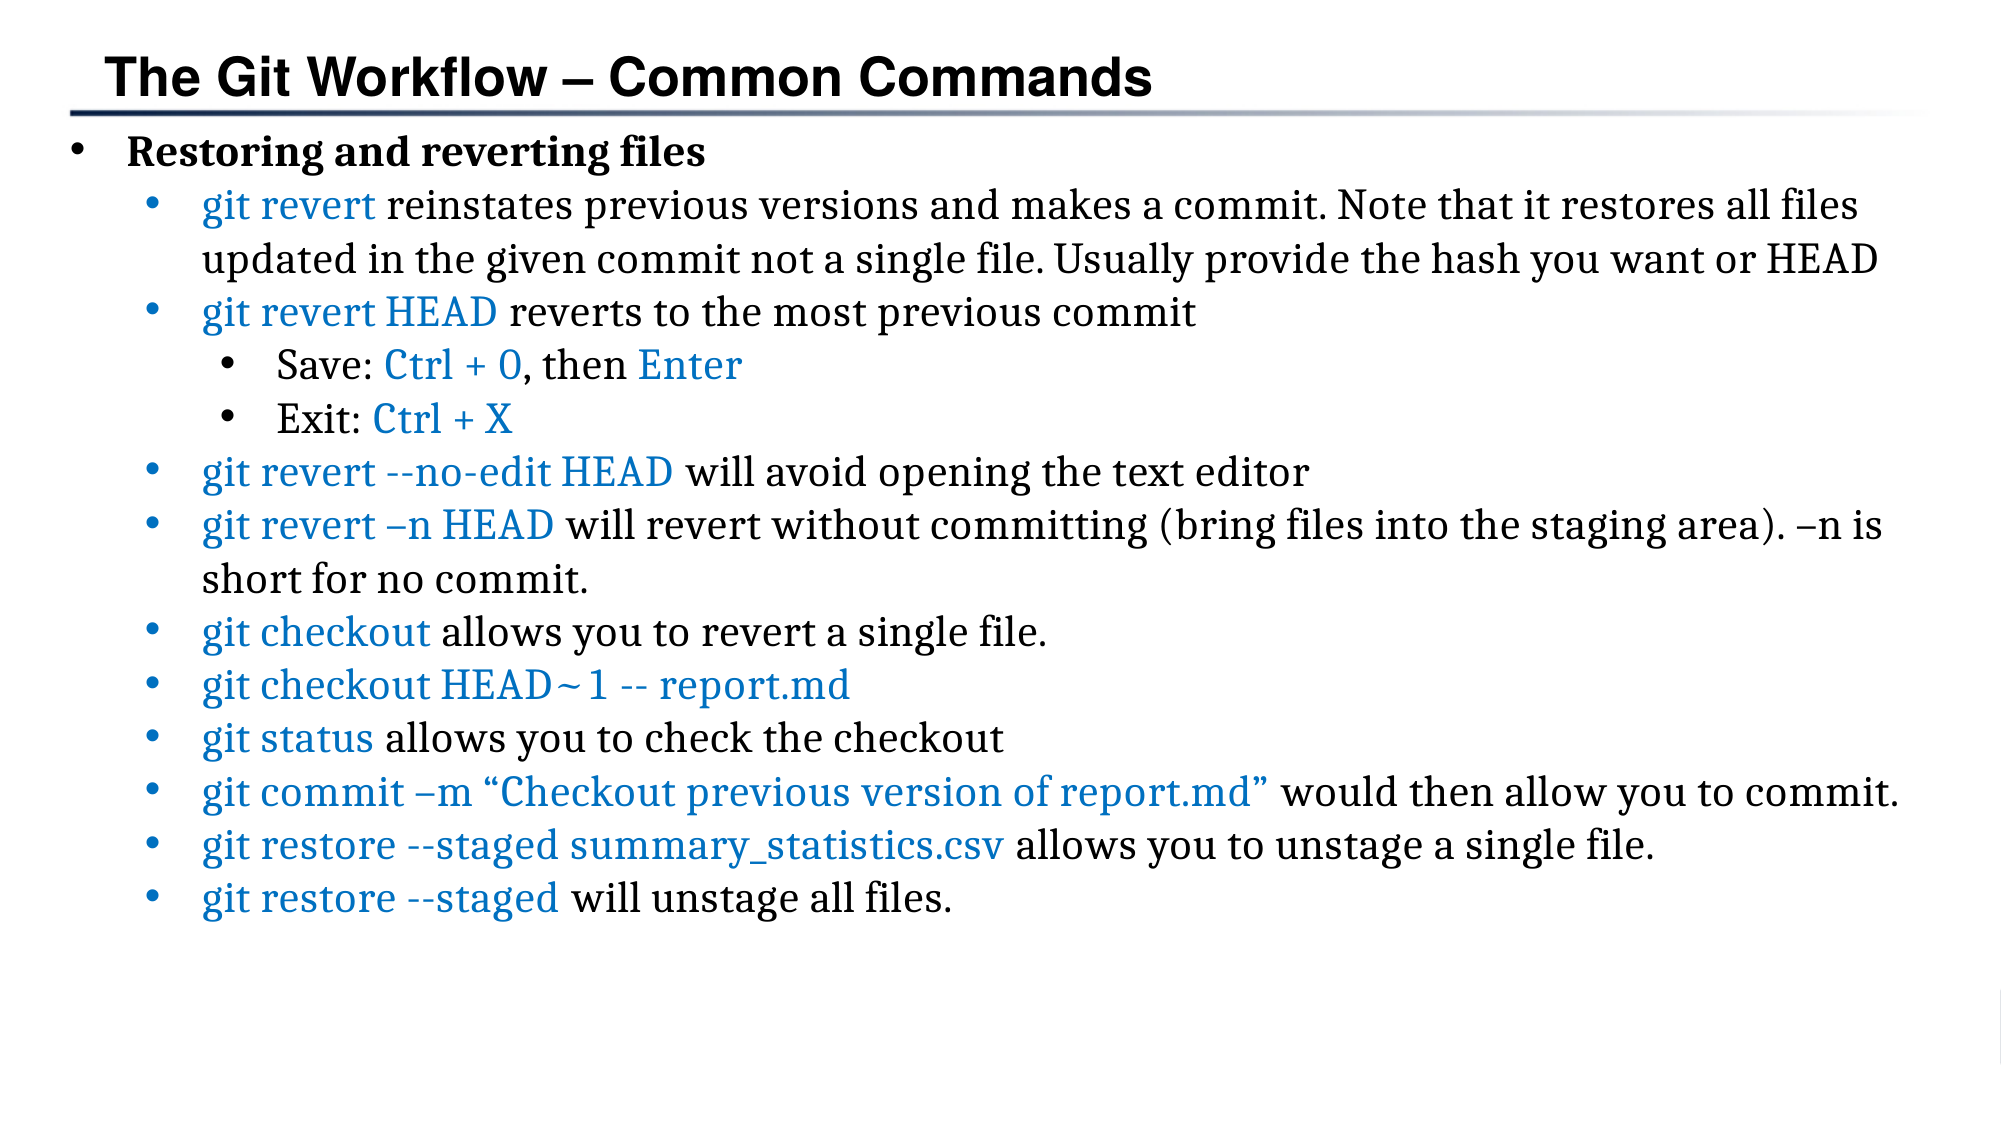

The Git Workflow – Common Commands
Restoring and reverting files
git revert reinstates previous versions and makes a commit. Note that it restores all files updated in the given commit not a single file. Usually provide the hash you want or HEAD
git revert HEAD reverts to the most previous commit
Save: Ctrl + 0, then Enter
Exit: Ctrl + X
git revert --no-edit HEAD will avoid opening the text editor
git revert –n HEAD will revert without committing (bring files into the staging area). –n is short for no commit.
git checkout allows you to revert a single file.
git checkout HEAD~1 -- report.md
git status allows you to check the checkout
git commit –m “Checkout previous version of report.md” would then allow you to commit.
git restore --staged summary_statistics.csv allows you to unstage a single file.
git restore --staged will unstage all files.